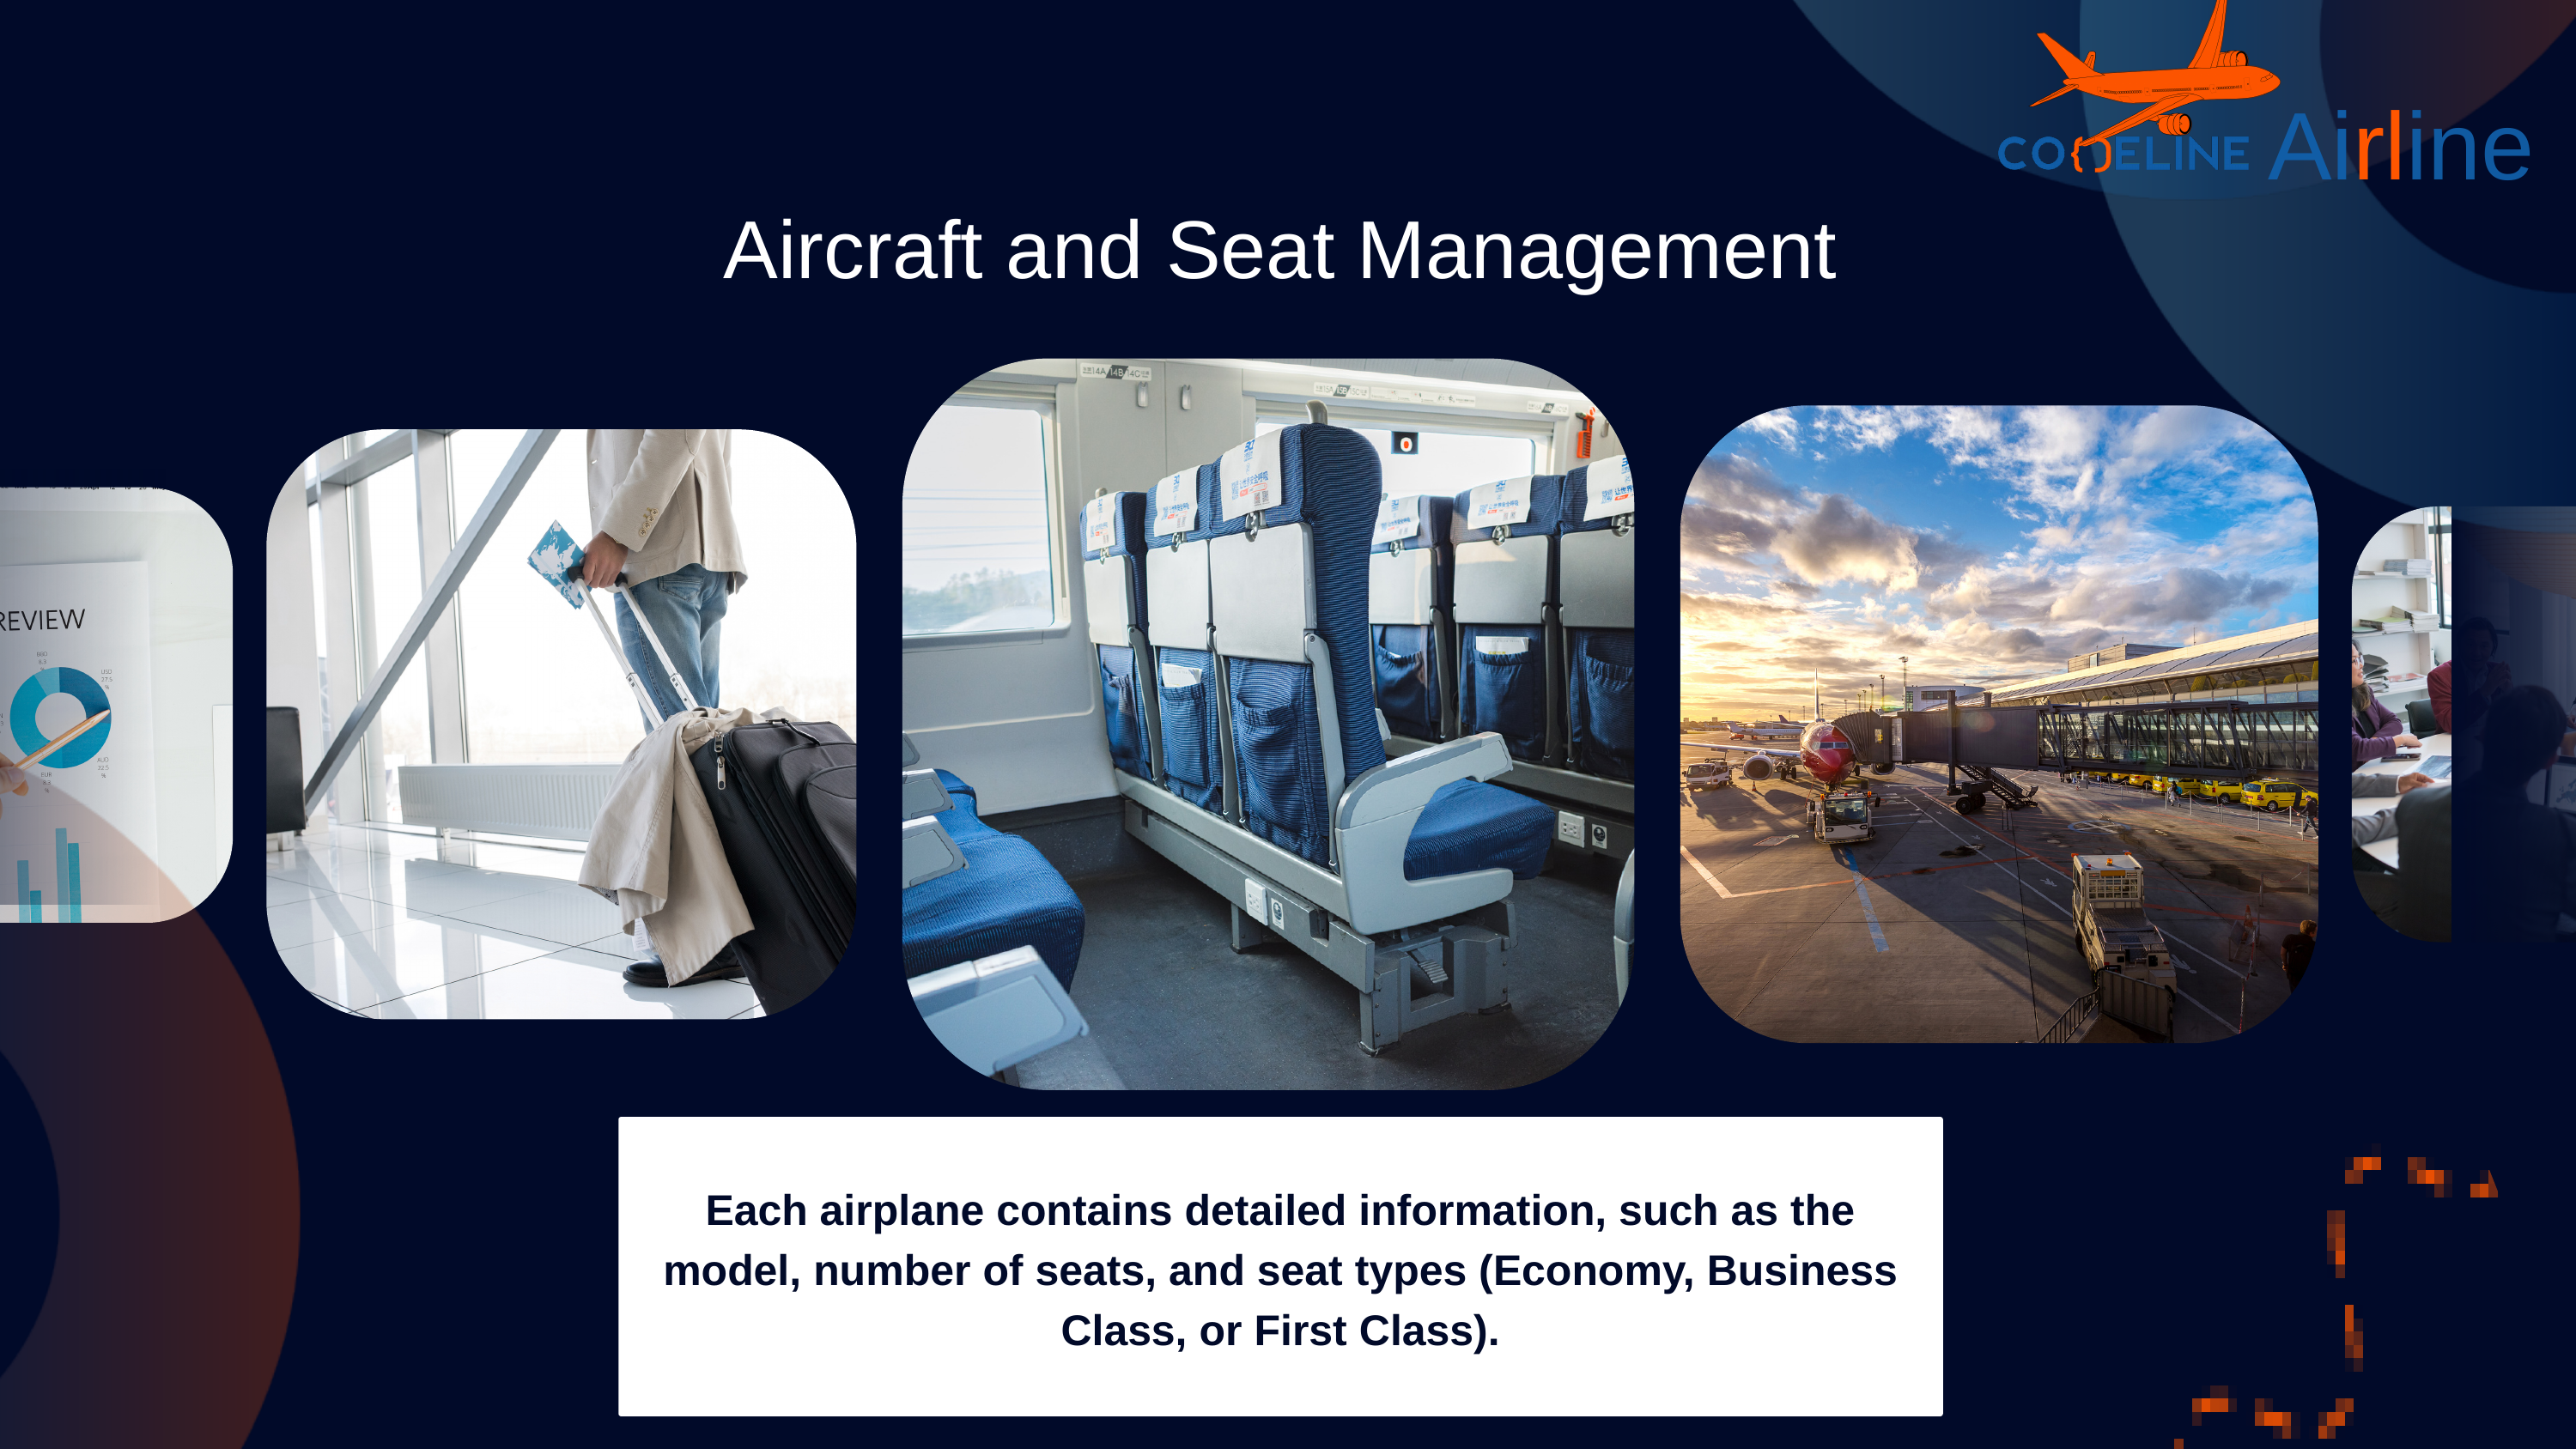

Airline

Aircraft and Seat Management

Each airplane contains detailed information, such as the model, number of seats, and seat types (Economy, Business Class, or First Class).